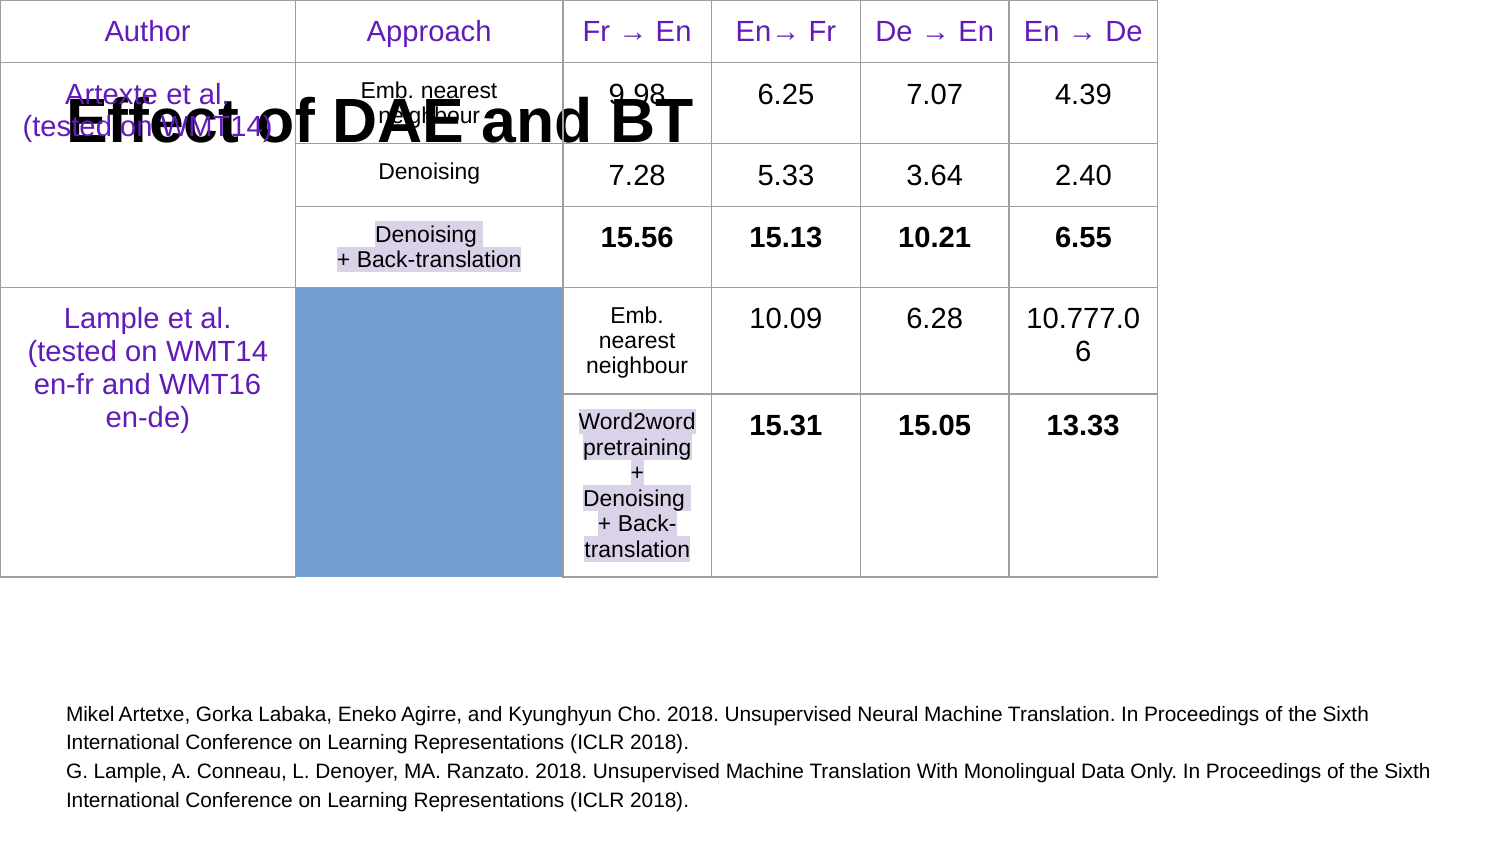

# Effect of DAE and BT
| Author |  | Approach | Fr → En | En→ Fr | De → En | En → De |
| --- | --- | --- | --- | --- | --- | --- |
| Artexte et al. (tested on WMT14) |  | Emb. nearest neighbour | 9.98 | 6.25 | 7.07 | 4.39 |
|  |  | Denoising | 7.28 | 5.33 | 3.64 | 2.40 |
|  |  | Denoising + Back-translation | 15.56 | 15.13 | 10.21 | 6.55 |
| Lample et al. (tested on WMT14 en-fr and WMT16 en-de) |  | Emb. nearest neighbour | 10.09 | 6.28 | 10.77 | 7.06 |
|  |  | Word2word pretraining + Denoising + Back-translation | 15.31 | 15.05 | 13.33 | 9.64 |
Mikel Artetxe, Gorka Labaka, Eneko Agirre, and Kyunghyun Cho. 2018. Unsupervised Neural Machine Translation. In Proceedings of the Sixth International Conference on Learning Representations (ICLR 2018).
G. Lample, A. Conneau, L. Denoyer, MA. Ranzato. 2018. Unsupervised Machine Translation With Monolingual Data Only. In Proceedings of the Sixth International Conference on Learning Representations (ICLR 2018).